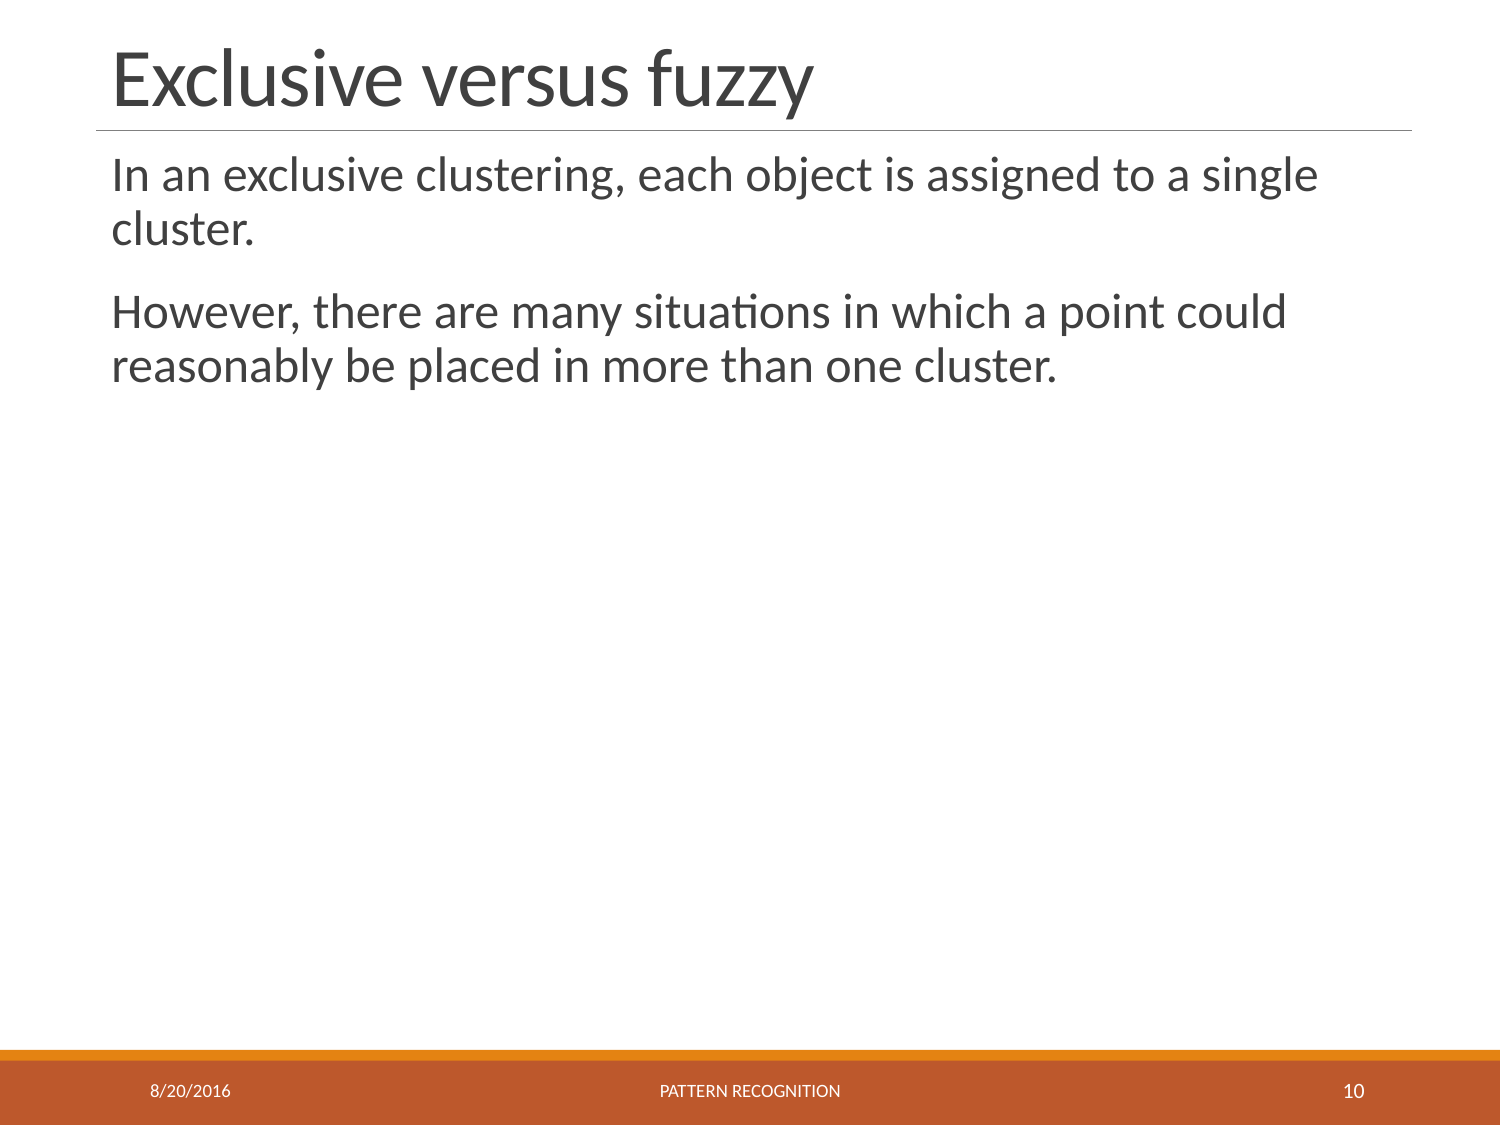

# Exclusive versus fuzzy
In an exclusive clustering, each object is assigned to a single cluster.
However, there are many situations in which a point could reasonably be placed in more than one cluster.
8/20/2016
Pattern recognition
10